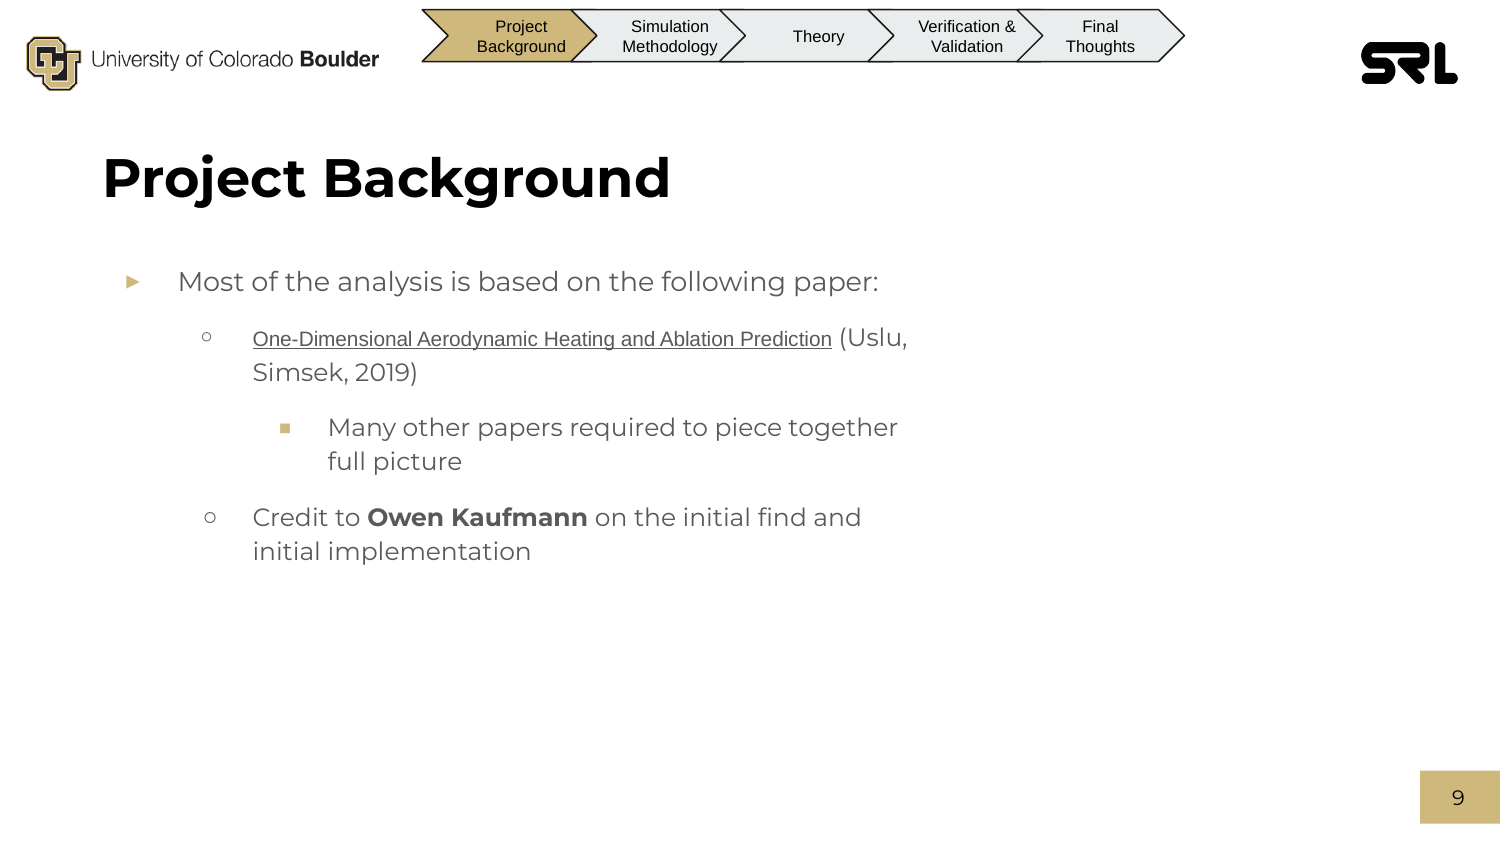

Project Background
Simulation Methodology
Theory
Verification & Validation
Final Thoughts

# Project Background
Most of the analysis is based on the following paper:
One-Dimensional Aerodynamic Heating and Ablation Prediction (Uslu, Simsek, 2019)
Many other papers required to piece together full picture
Credit to Owen Kaufmann on the initial find and initial implementation

9